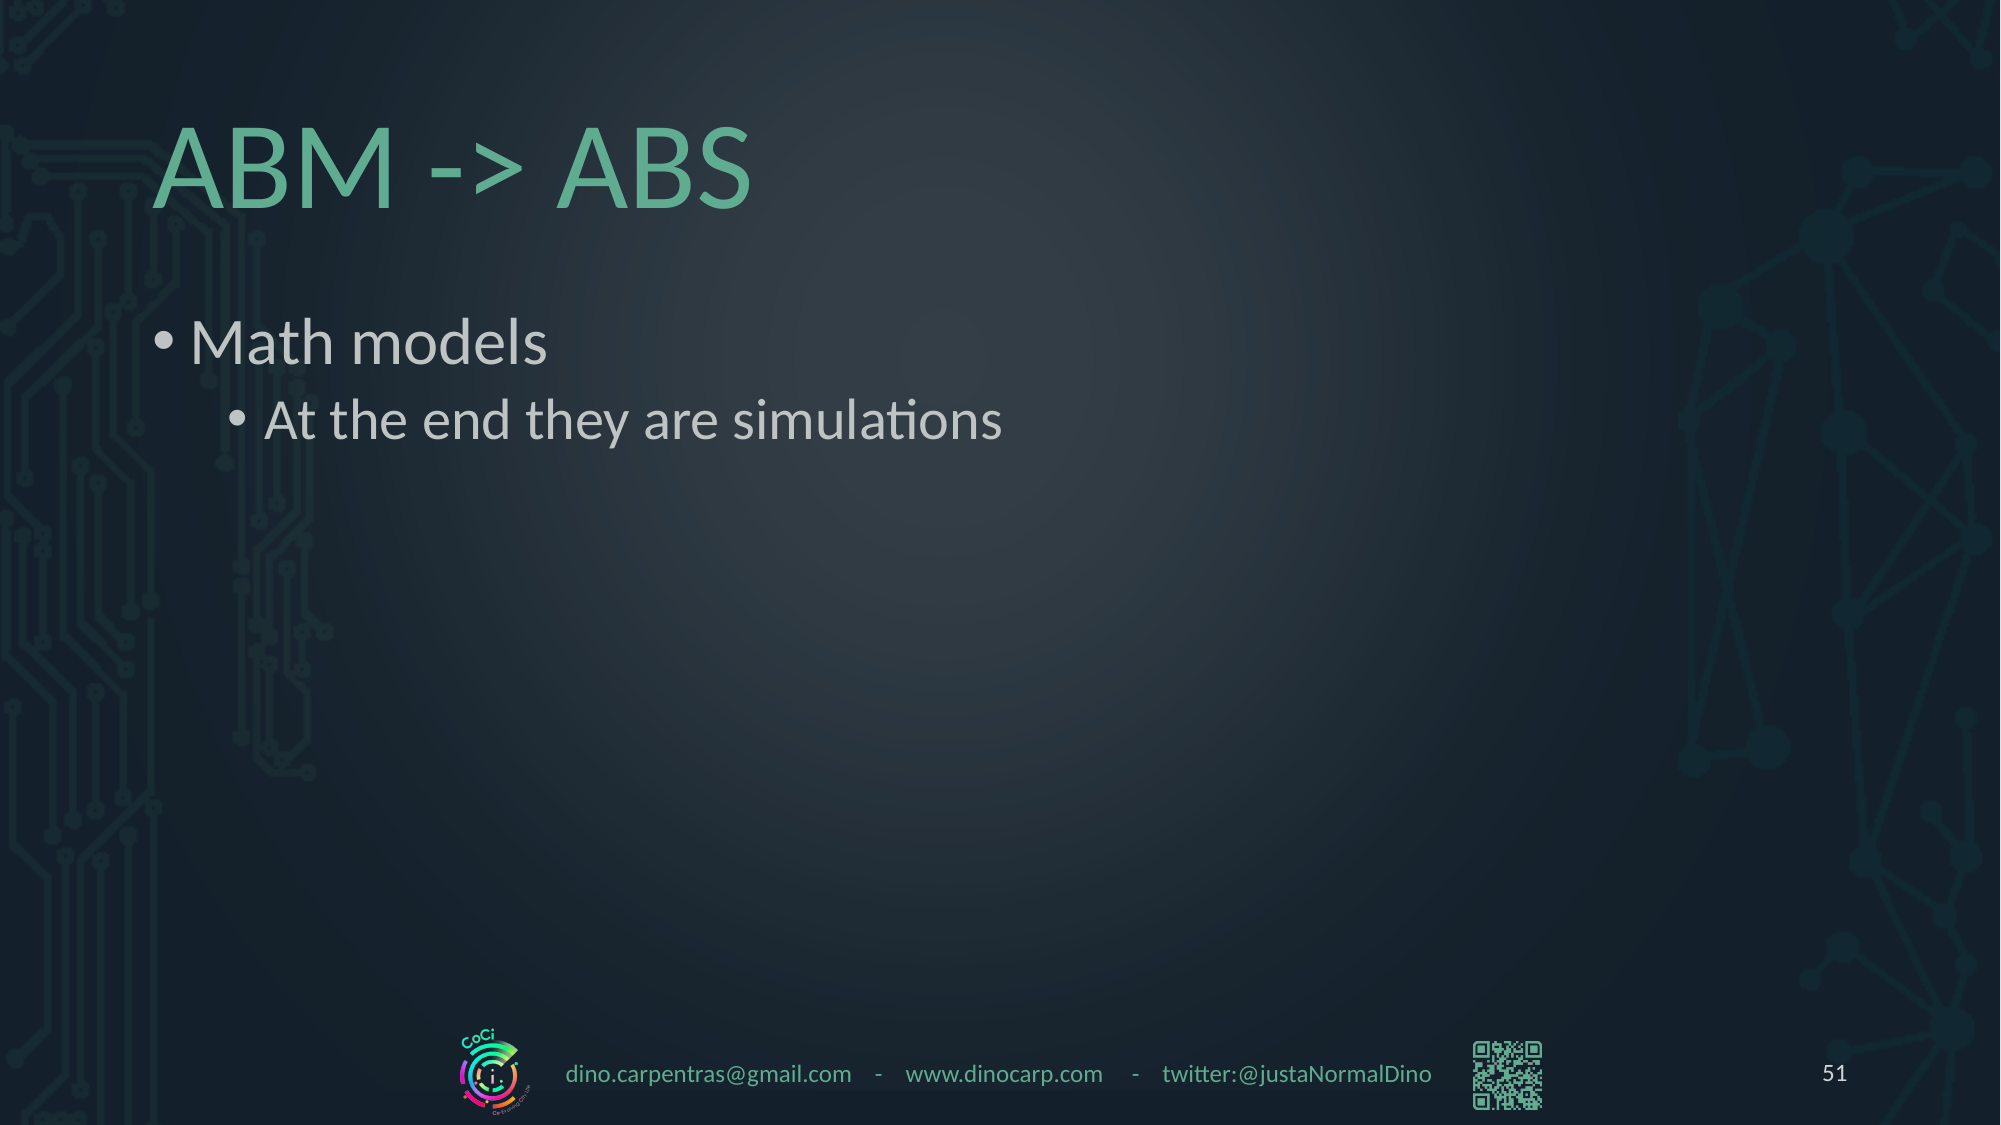

# ABM -> ABS
Math models
At the end they are simulations
51